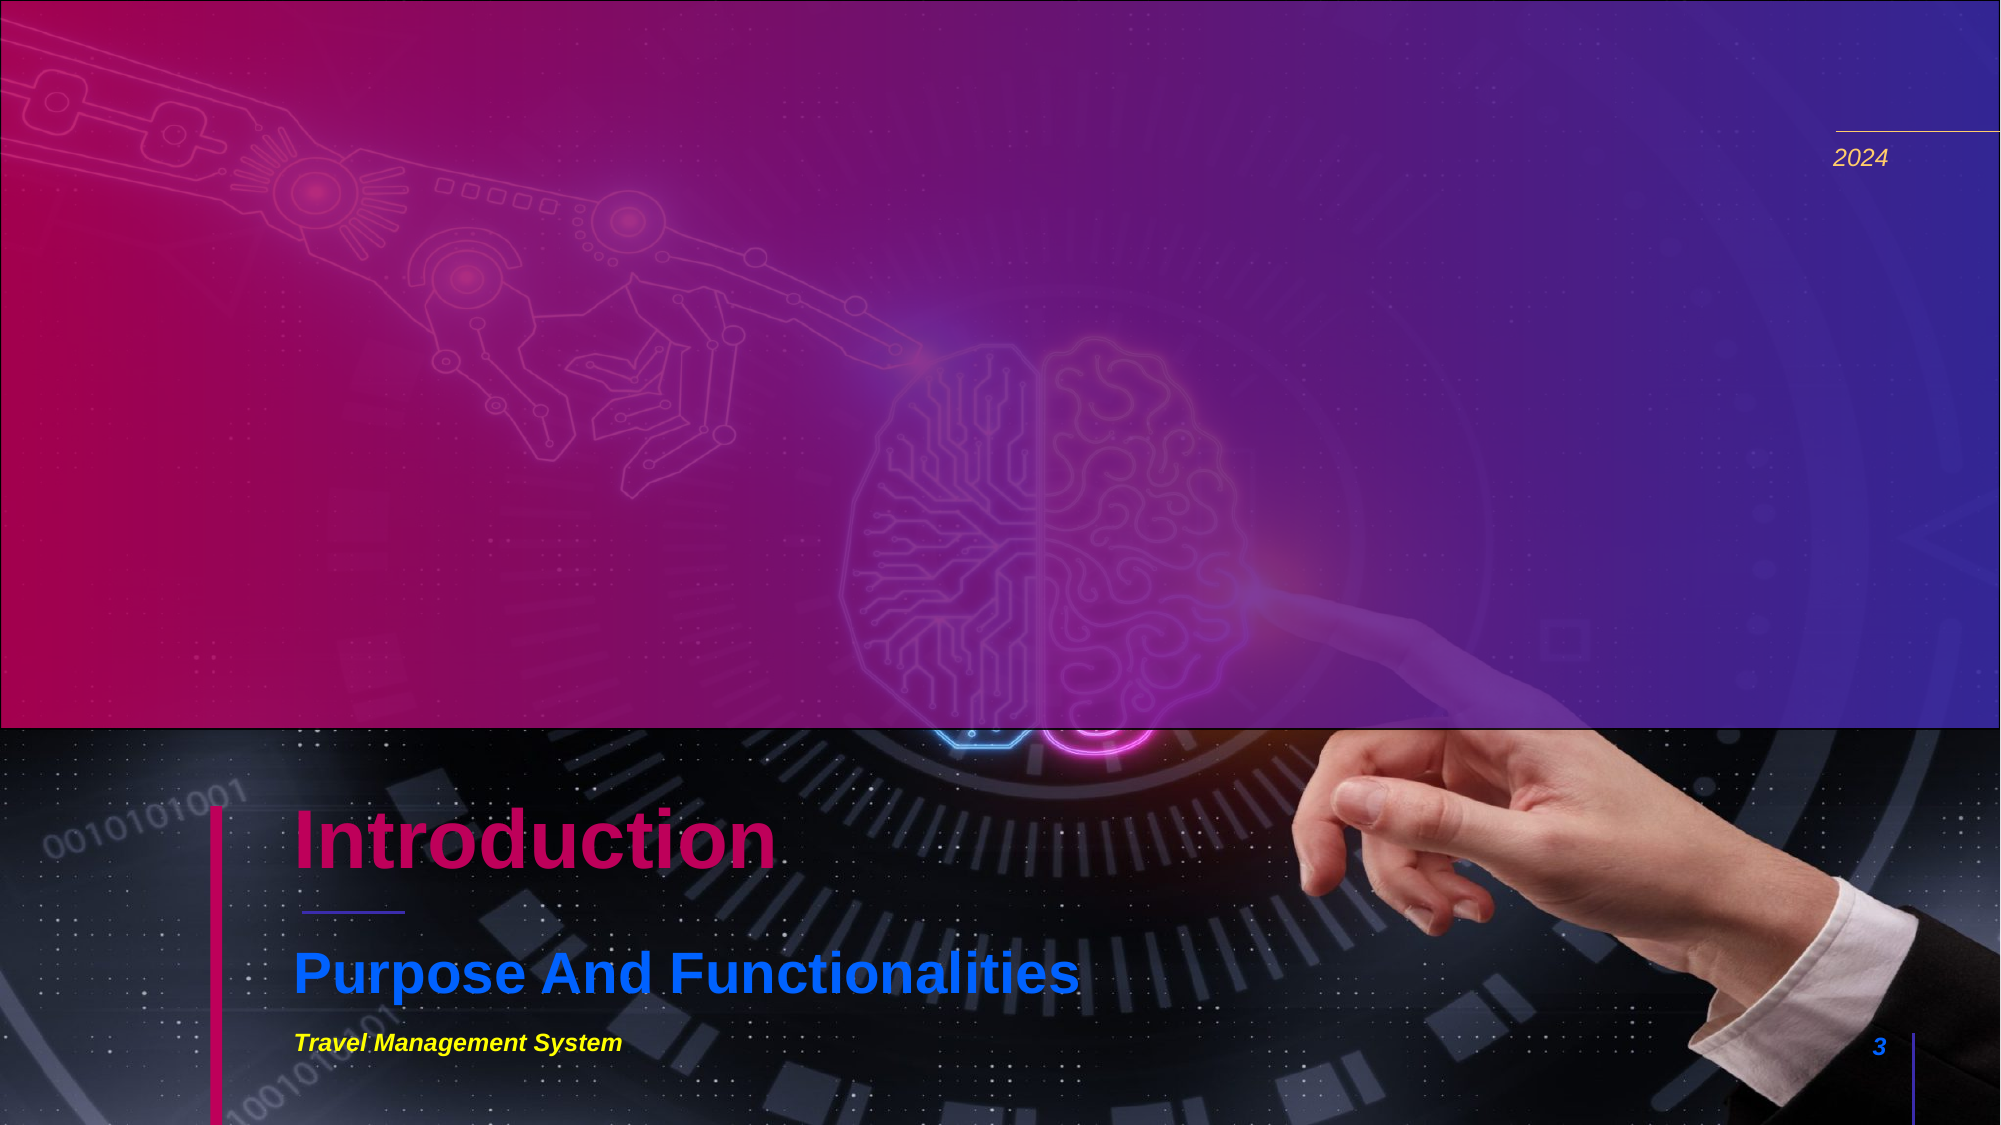

2024
# Introduction
Purpose And Functionalities
Travel Management System
3